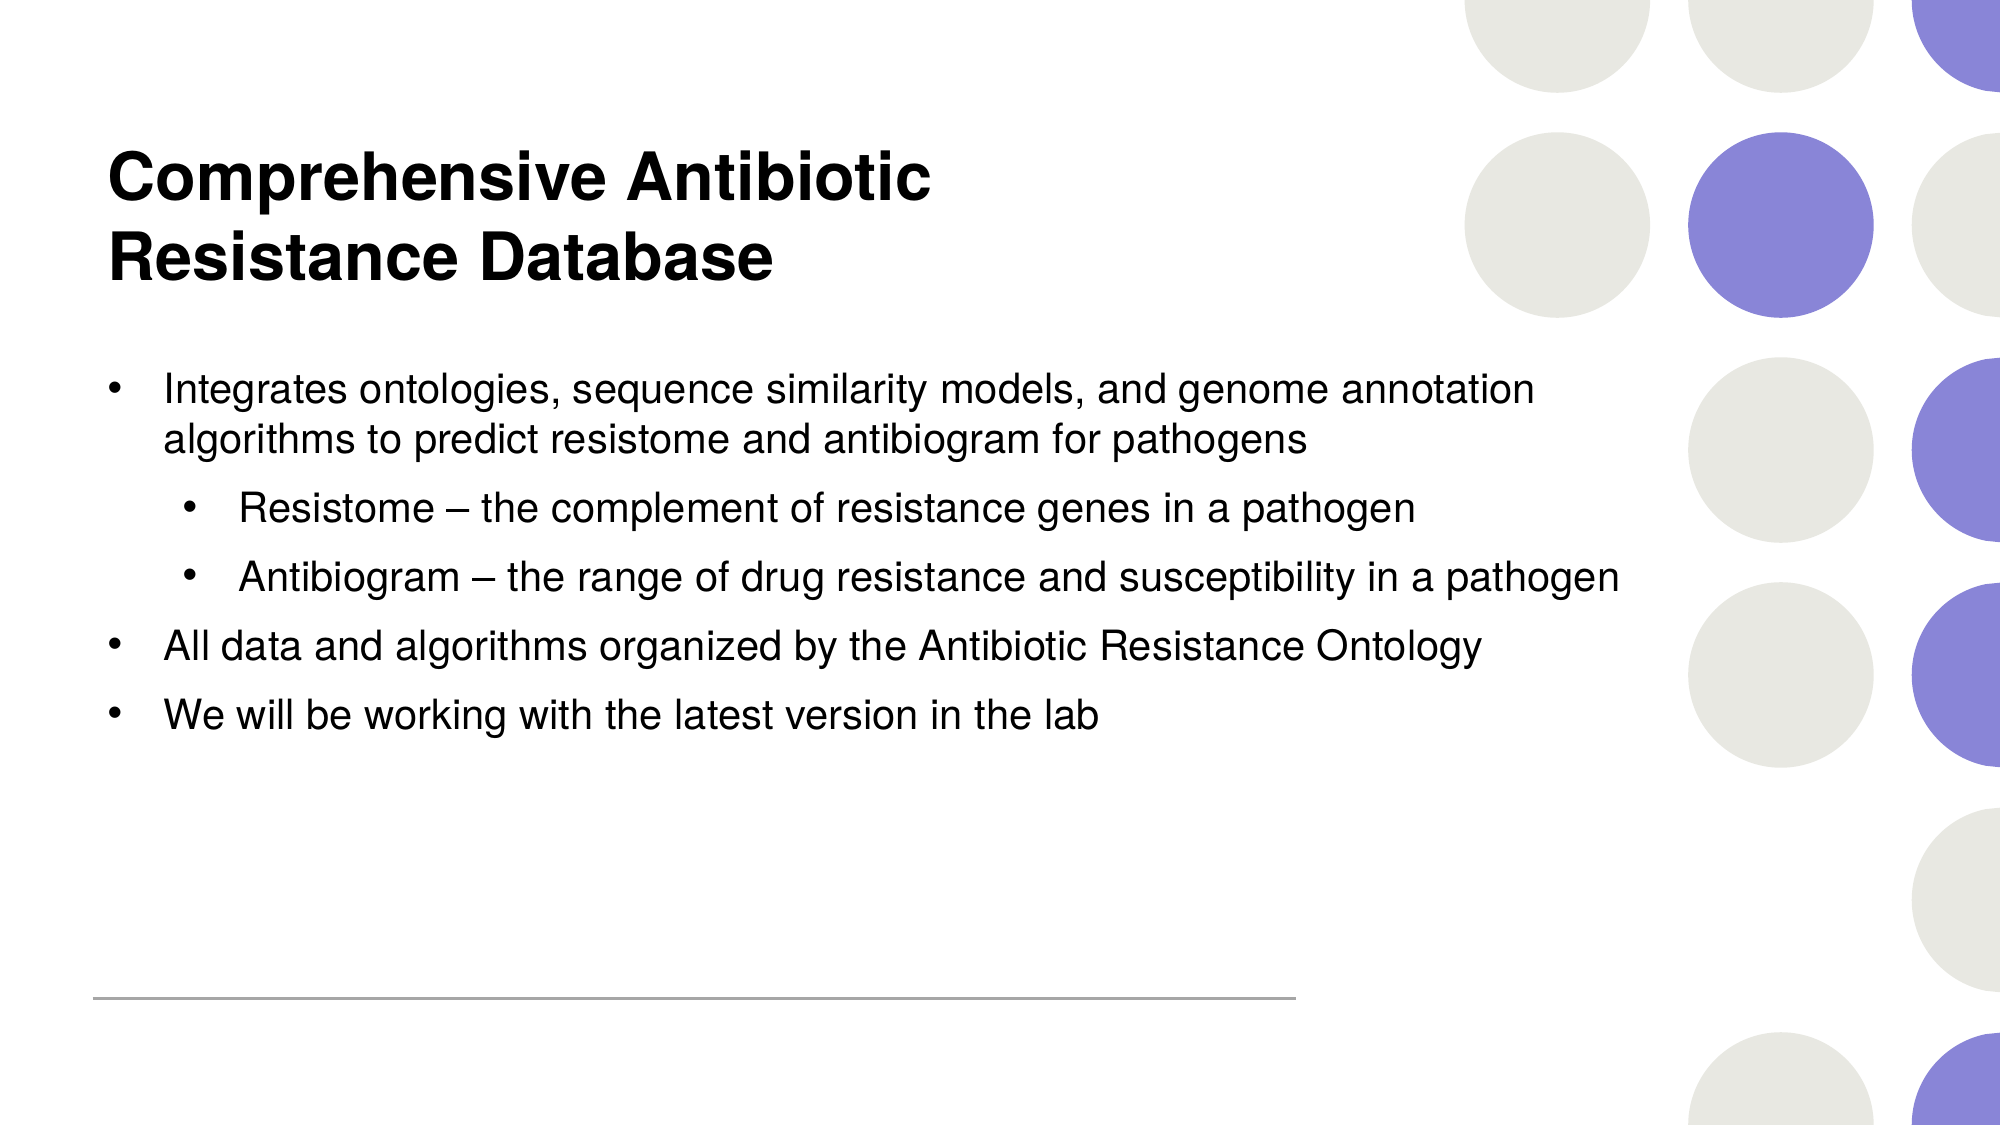

# Comprehensive Antibiotic Resistance Database
Integrates ontologies, sequence similarity models, and genome annotation algorithms to predict resistome and antibiogram for pathogens
Resistome – the complement of resistance genes in a pathogen
Antibiogram – the range of drug resistance and susceptibility in a pathogen
All data and algorithms organized by the Antibiotic Resistance Ontology
We will be working with the latest version in the lab